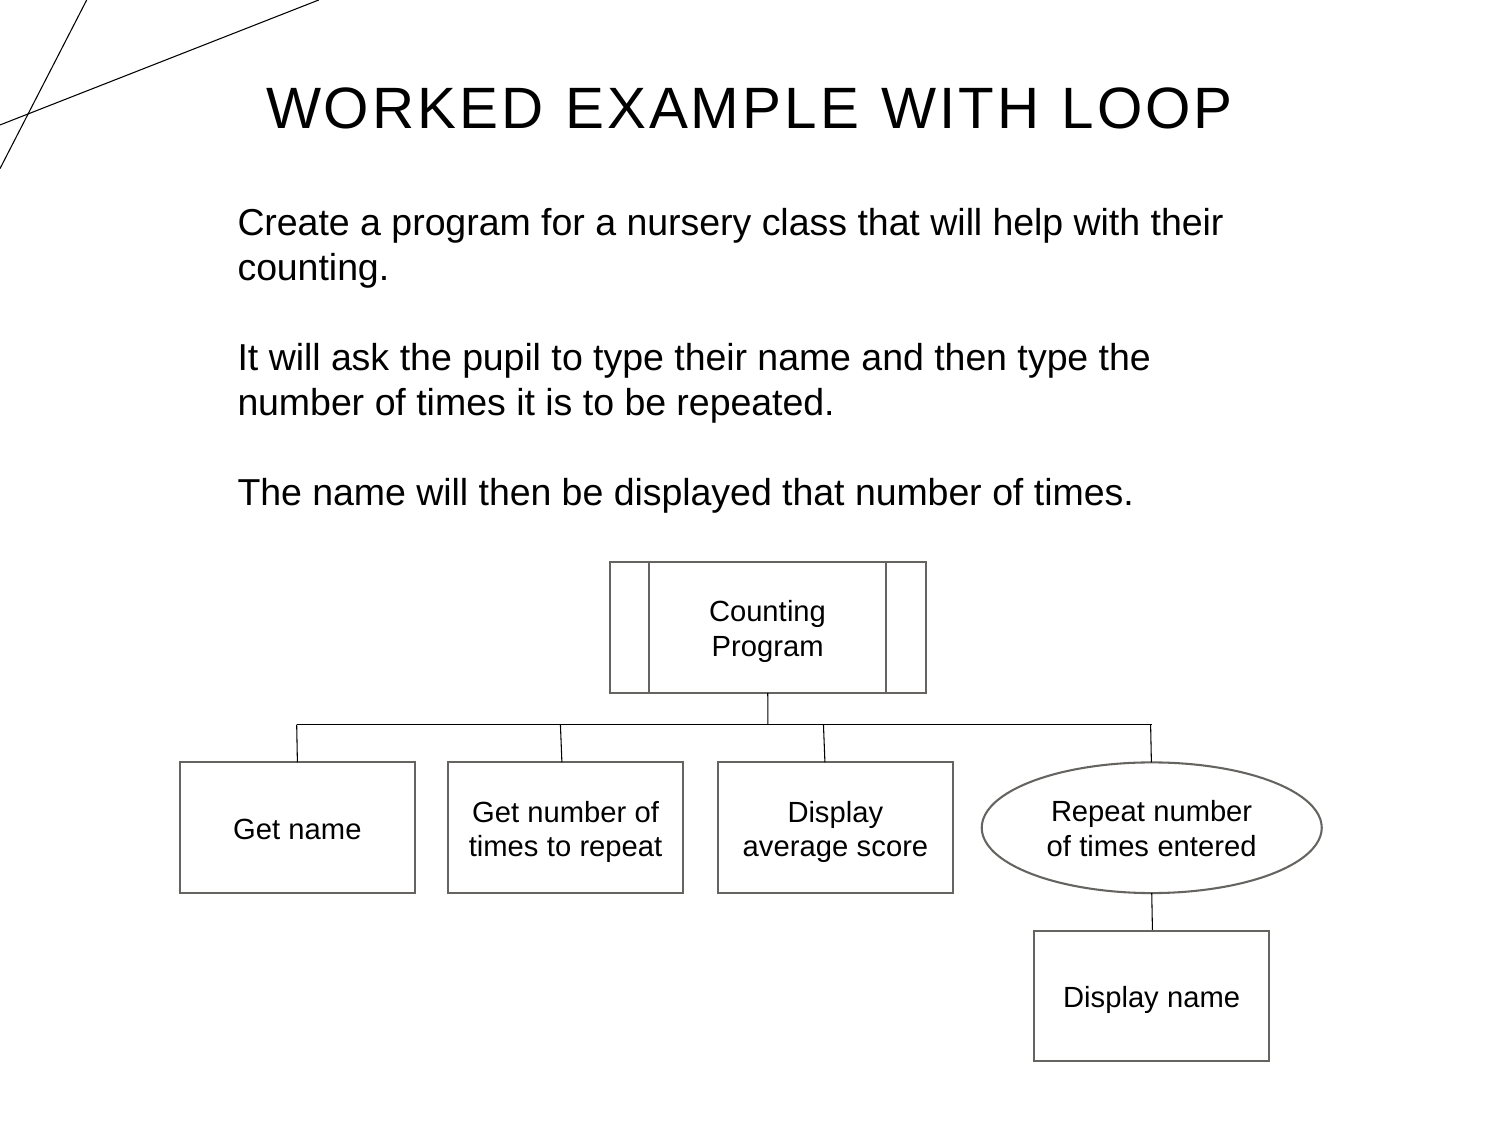

# Worked Example with Loop
Create a program for a nursery class that will help with their counting.

It will ask the pupil to type their name and then type the number of times it is to be repeated.

The name will then be displayed that number of times.
Counting Program
Get name
Display average score
Get number of times to repeat
Repeat number of times entered
Display name